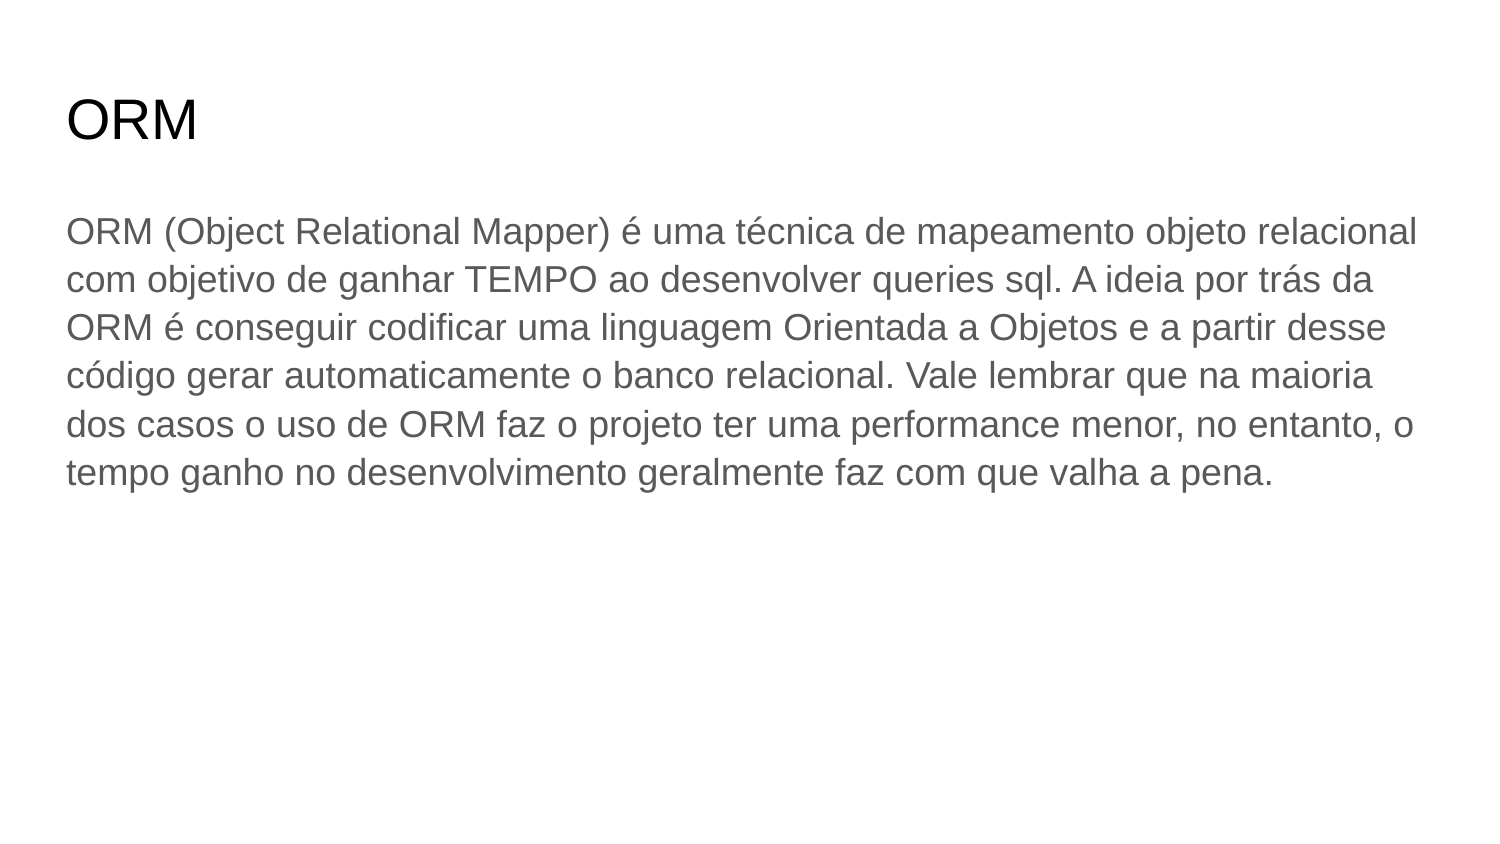

# ORM
ORM (Object Relational Mapper) é uma técnica de mapeamento objeto relacional com objetivo de ganhar TEMPO ao desenvolver queries sql. A ideia por trás da ORM é conseguir codificar uma linguagem Orientada a Objetos e a partir desse código gerar automaticamente o banco relacional. Vale lembrar que na maioria dos casos o uso de ORM faz o projeto ter uma performance menor, no entanto, o tempo ganho no desenvolvimento geralmente faz com que valha a pena.